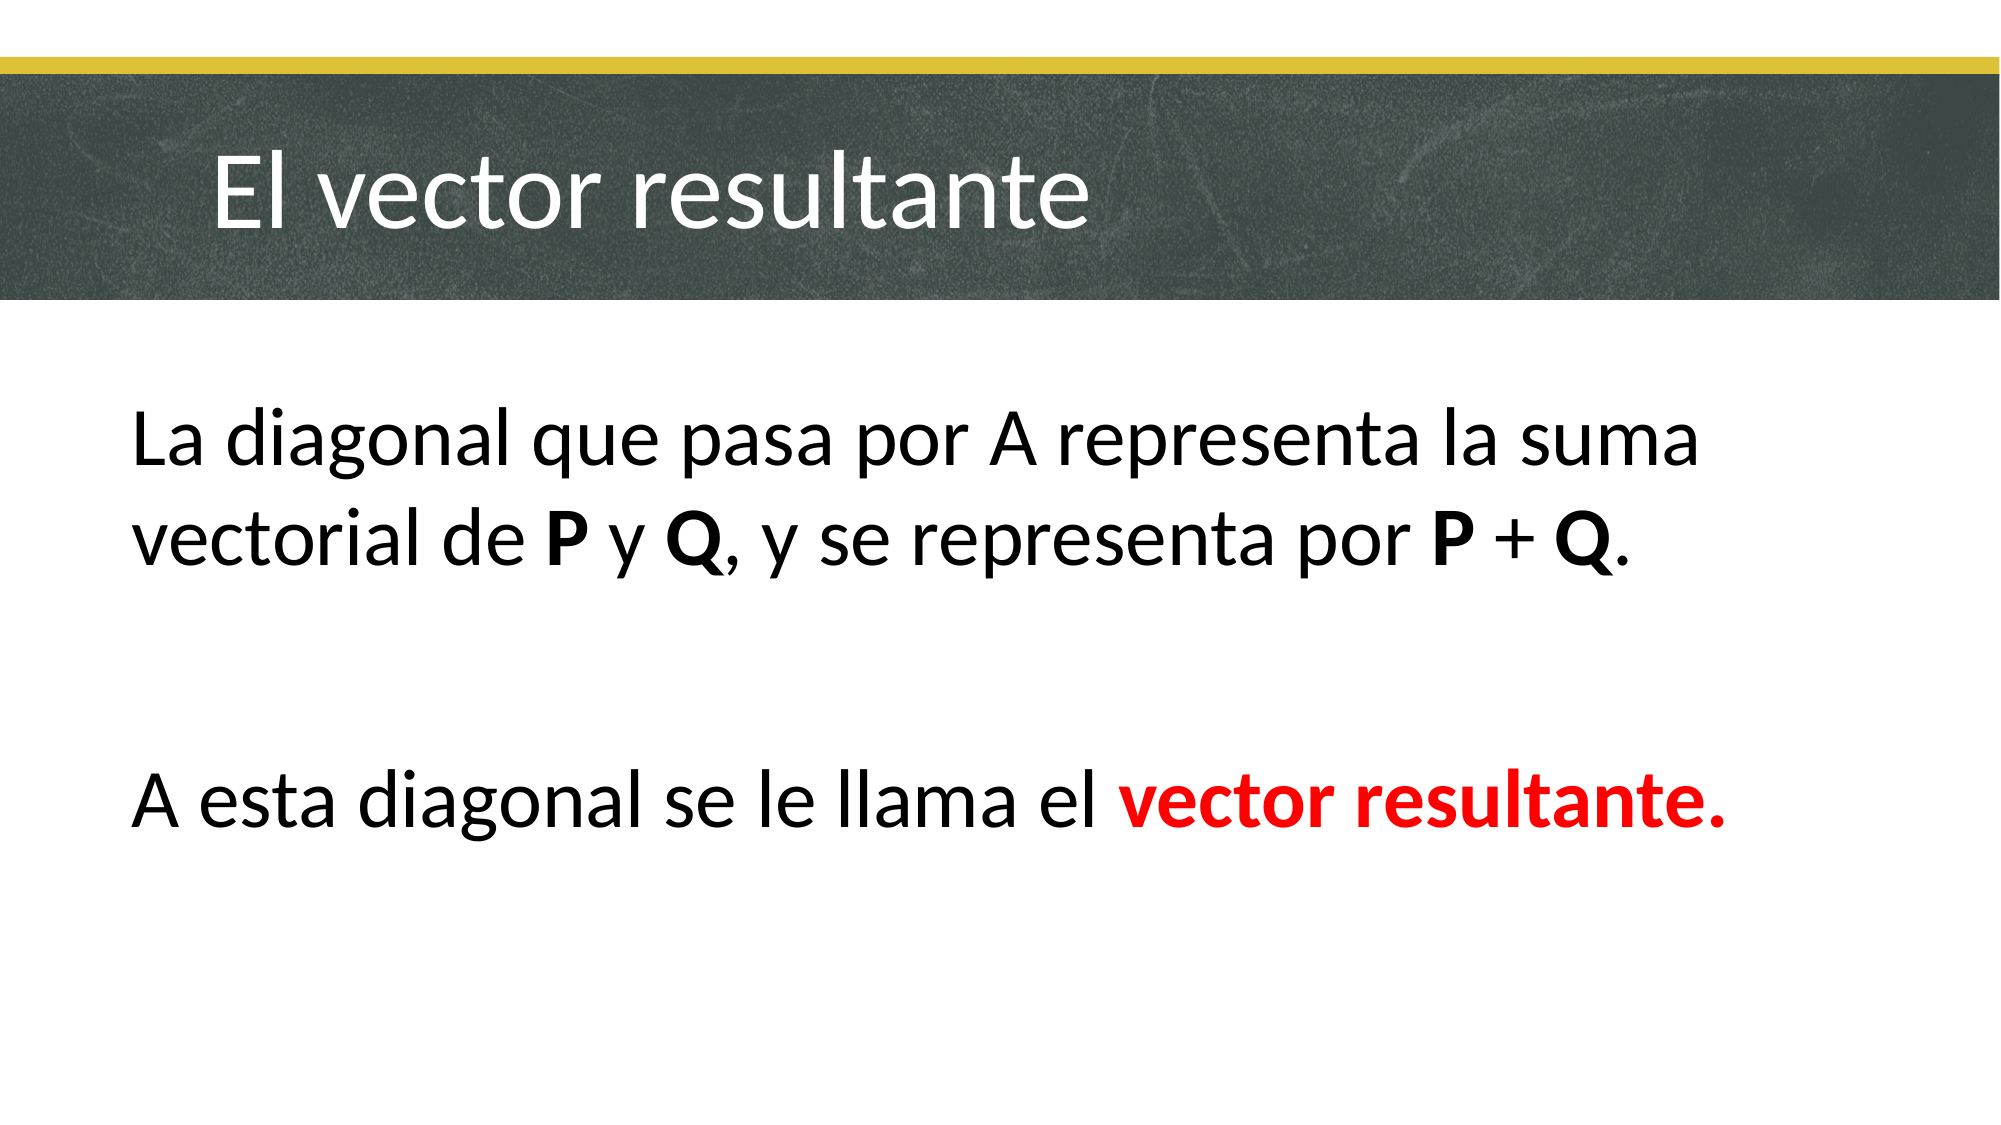

El vector resultante
La diagonal que pasa por A representa la suma vectorial de P y Q, y se representa por P + Q.

A esta diagonal se le llama el vector resultante.